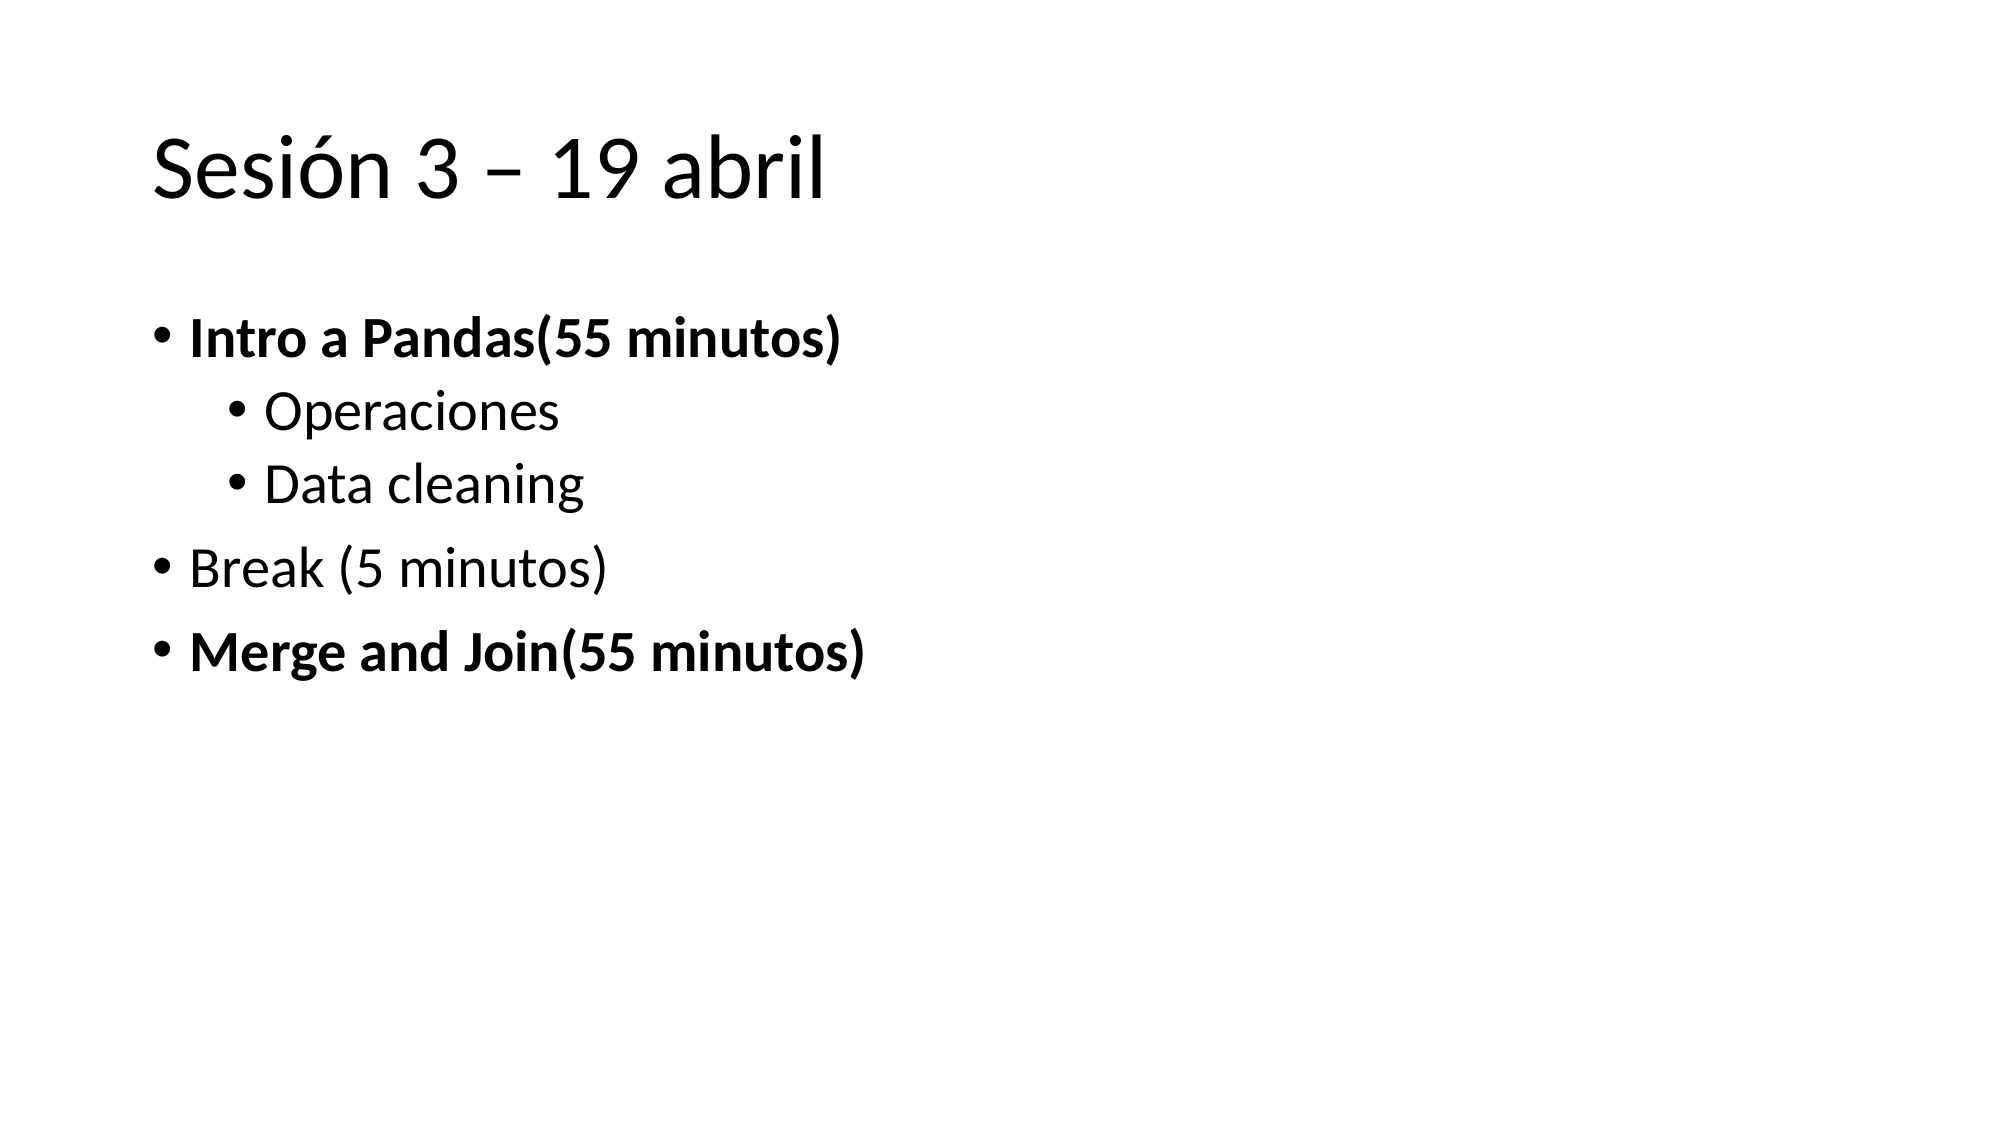

# Sesión 3 – 19 abril
Intro a Pandas(55 minutos)
Operaciones
Data cleaning
Break (5 minutos)
Merge and Join(55 minutos)